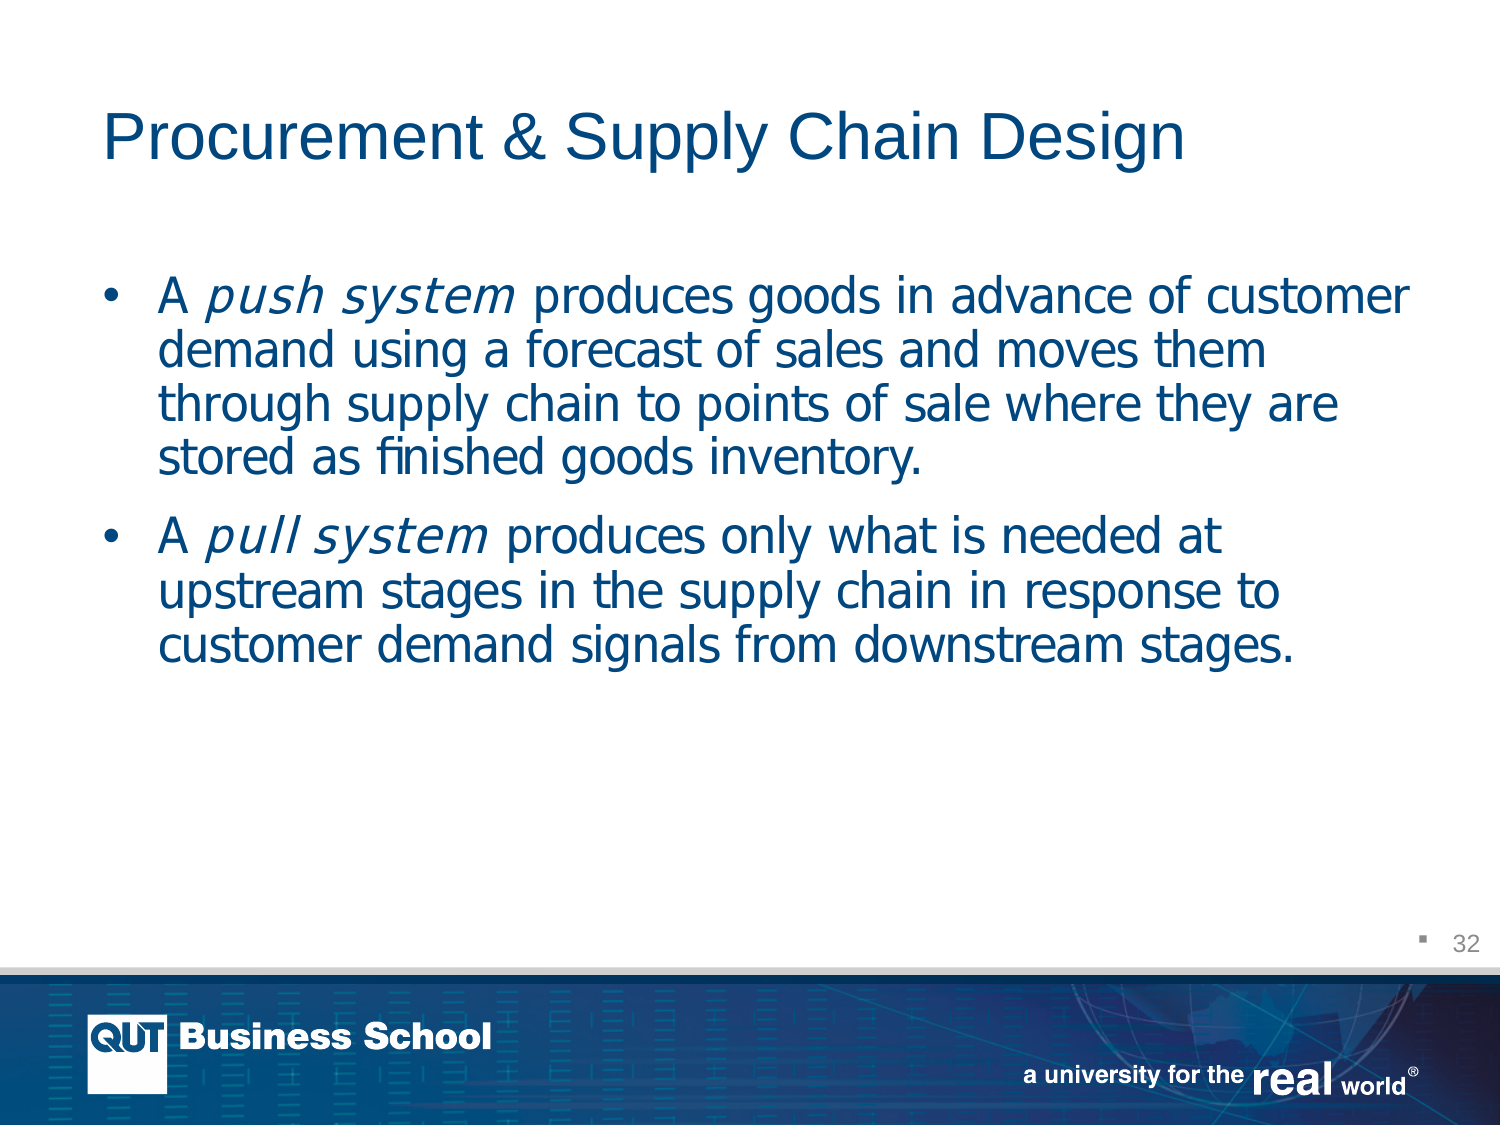

# Procurement & Supply Chain Design
A push system produces goods in advance of customer demand using a forecast of sales and moves them through supply chain to points of sale where they are stored as finished goods inventory.
A pull system produces only what is needed at upstream stages in the supply chain in response to customer demand signals from downstream stages.

32